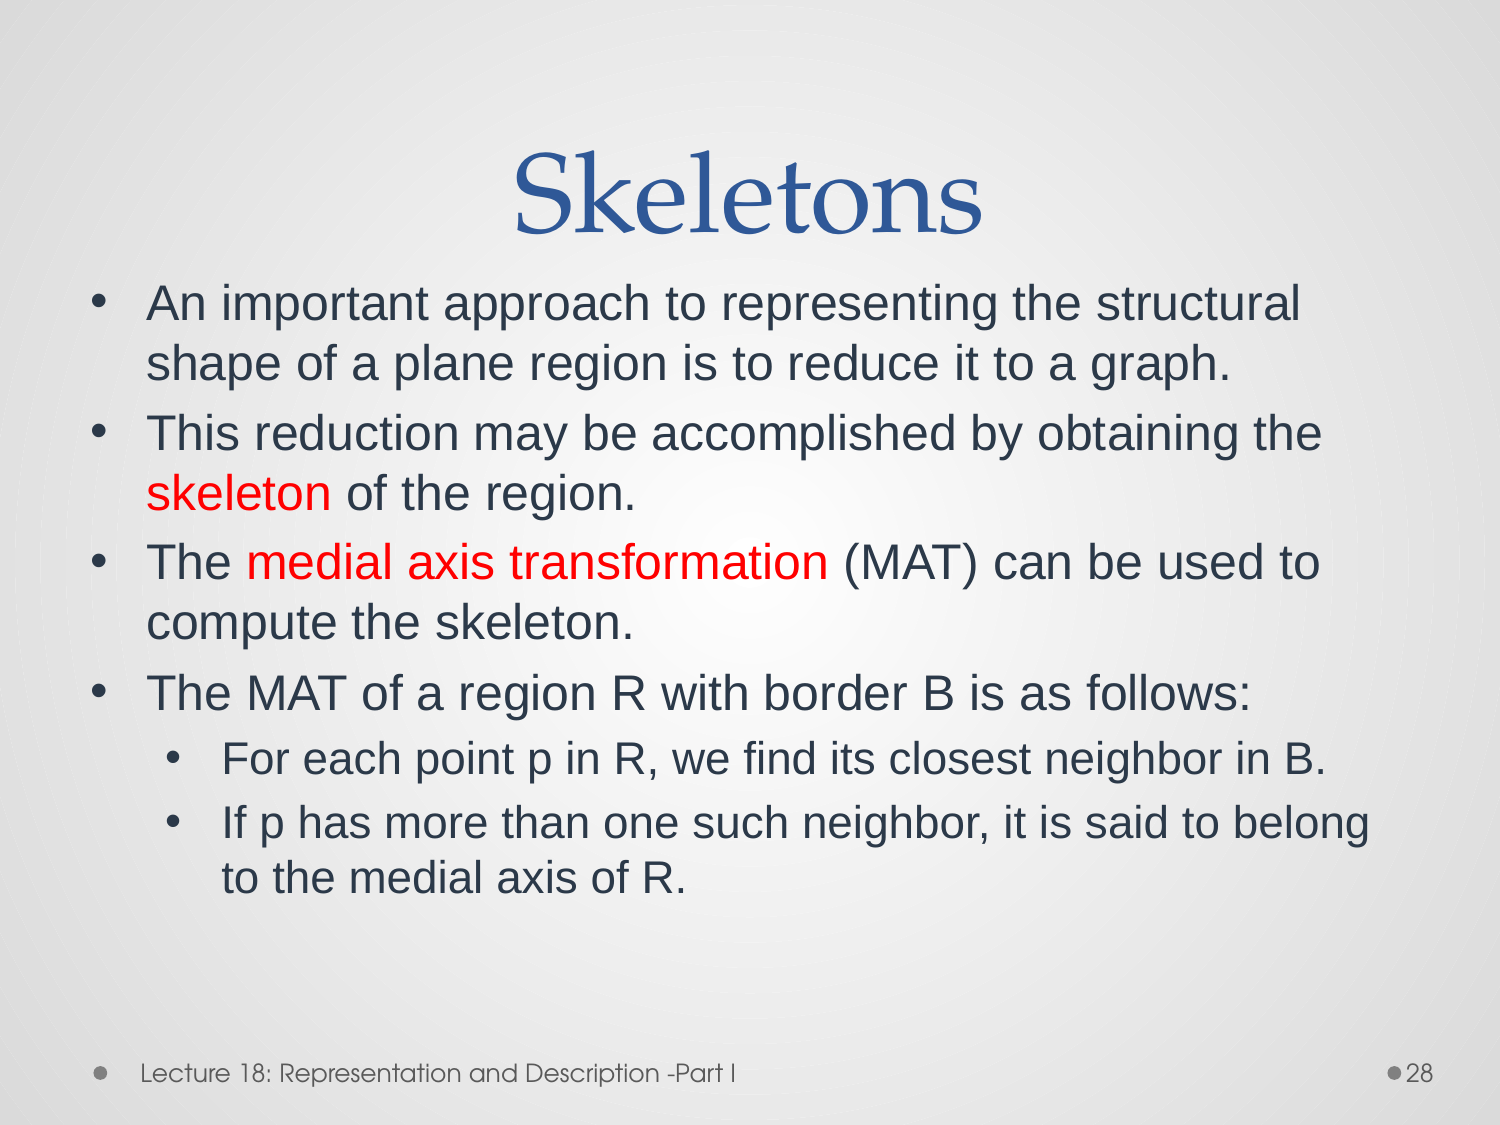

# Skeletons
An important approach to representing the structural shape of a plane region is to reduce it to a graph.
This reduction may be accomplished by obtaining the skeleton of the region.
The medial axis transformation (MAT) can be used to compute the skeleton.
The MAT of a region R with border B is as follows:
For each point p in R, we find its closest neighbor in B.
If p has more than one such neighbor, it is said to belong to the medial axis of R.

28